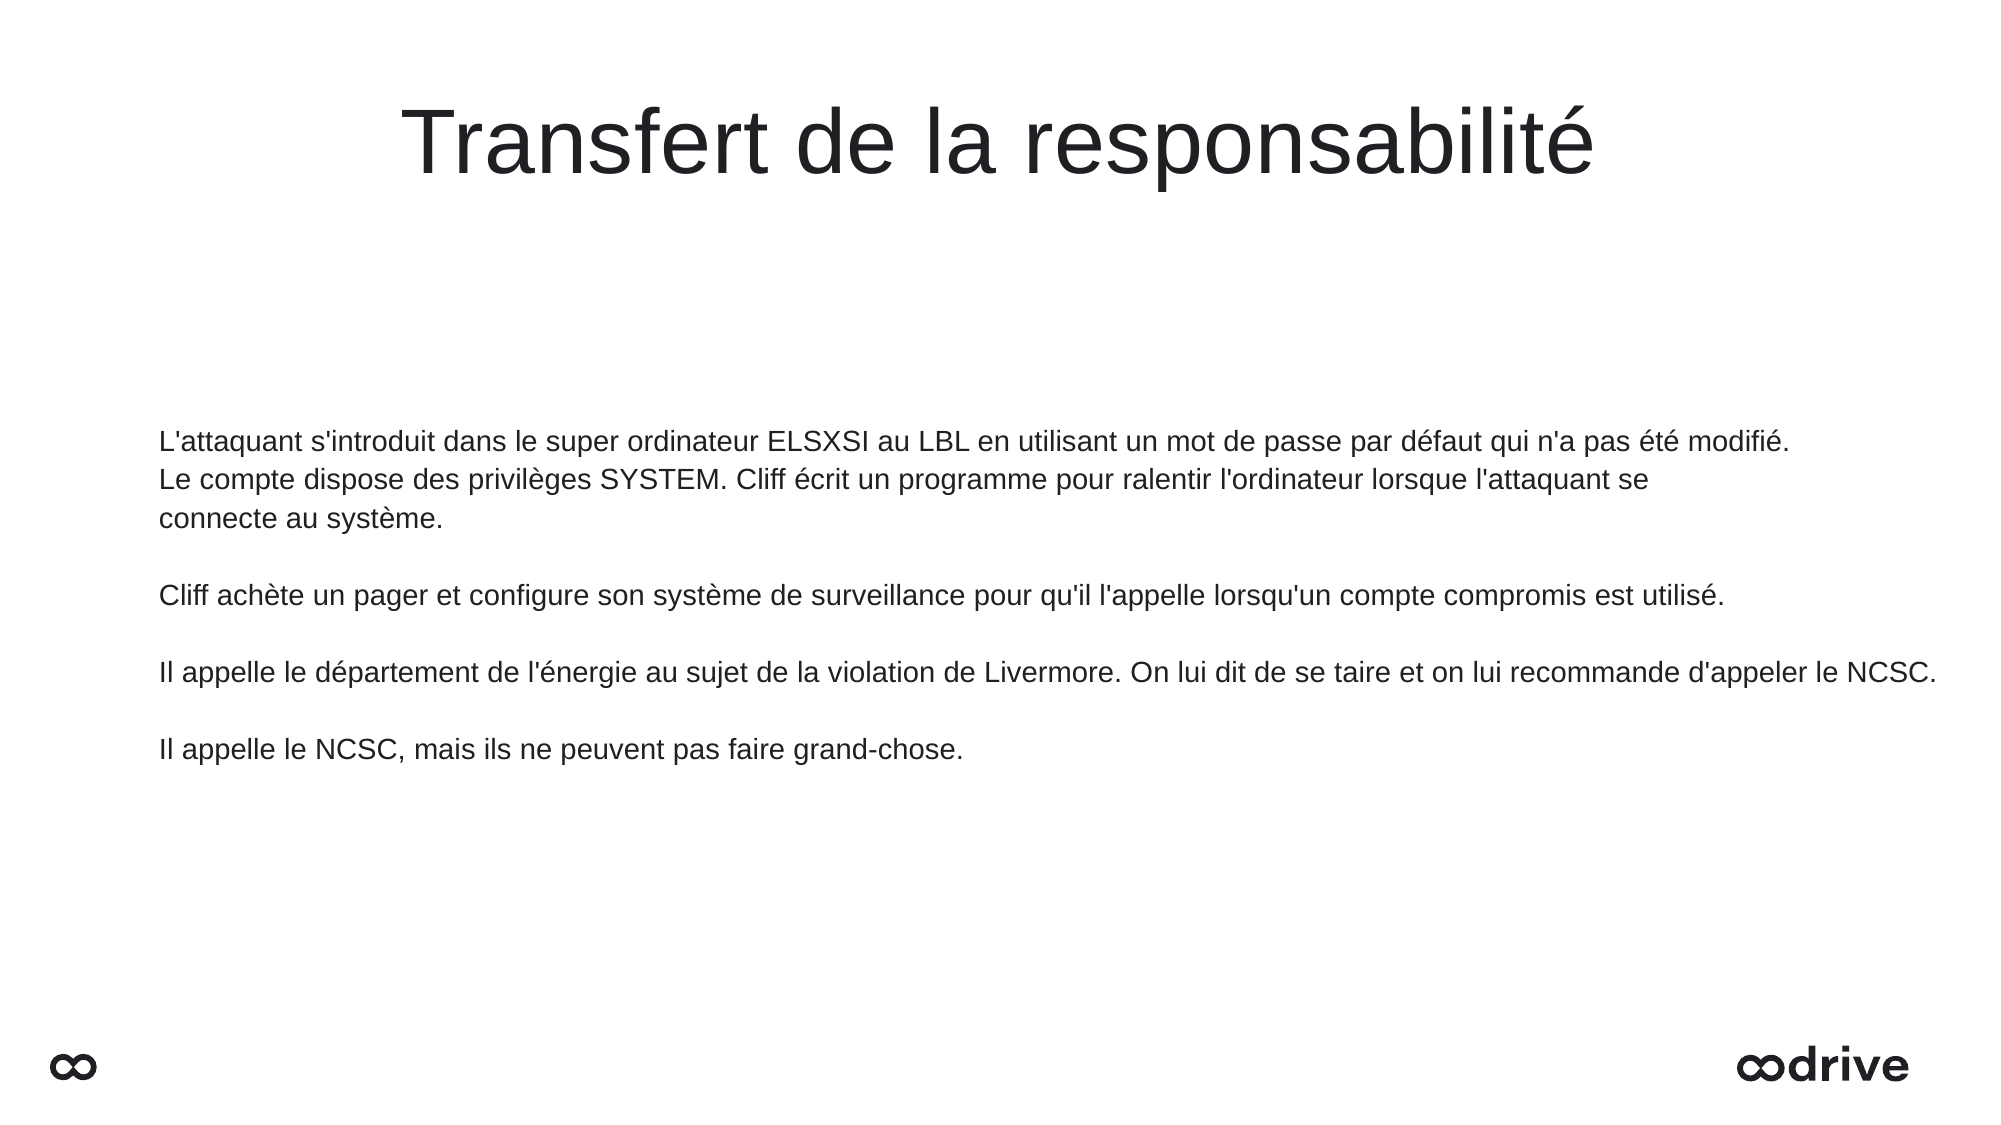

# Transfert de la responsabilité
L'attaquant s'introduit dans le super ordinateur ELSXSI au LBL en utilisant un mot de passe par défaut qui n'a pas été modifié.
Le compte dispose des privilèges SYSTEM. Cliff écrit un programme pour ralentir l'ordinateur lorsque l'attaquant se
connecte au système.

Cliff achète un pager et configure son système de surveillance pour qu'il l'appelle lorsqu'un compte compromis est utilisé.

Il appelle le département de l'énergie au sujet de la violation de Livermore. On lui dit de se taire et on lui recommande d'appeler le NCSC.

Il appelle le NCSC, mais ils ne peuvent pas faire grand-chose.